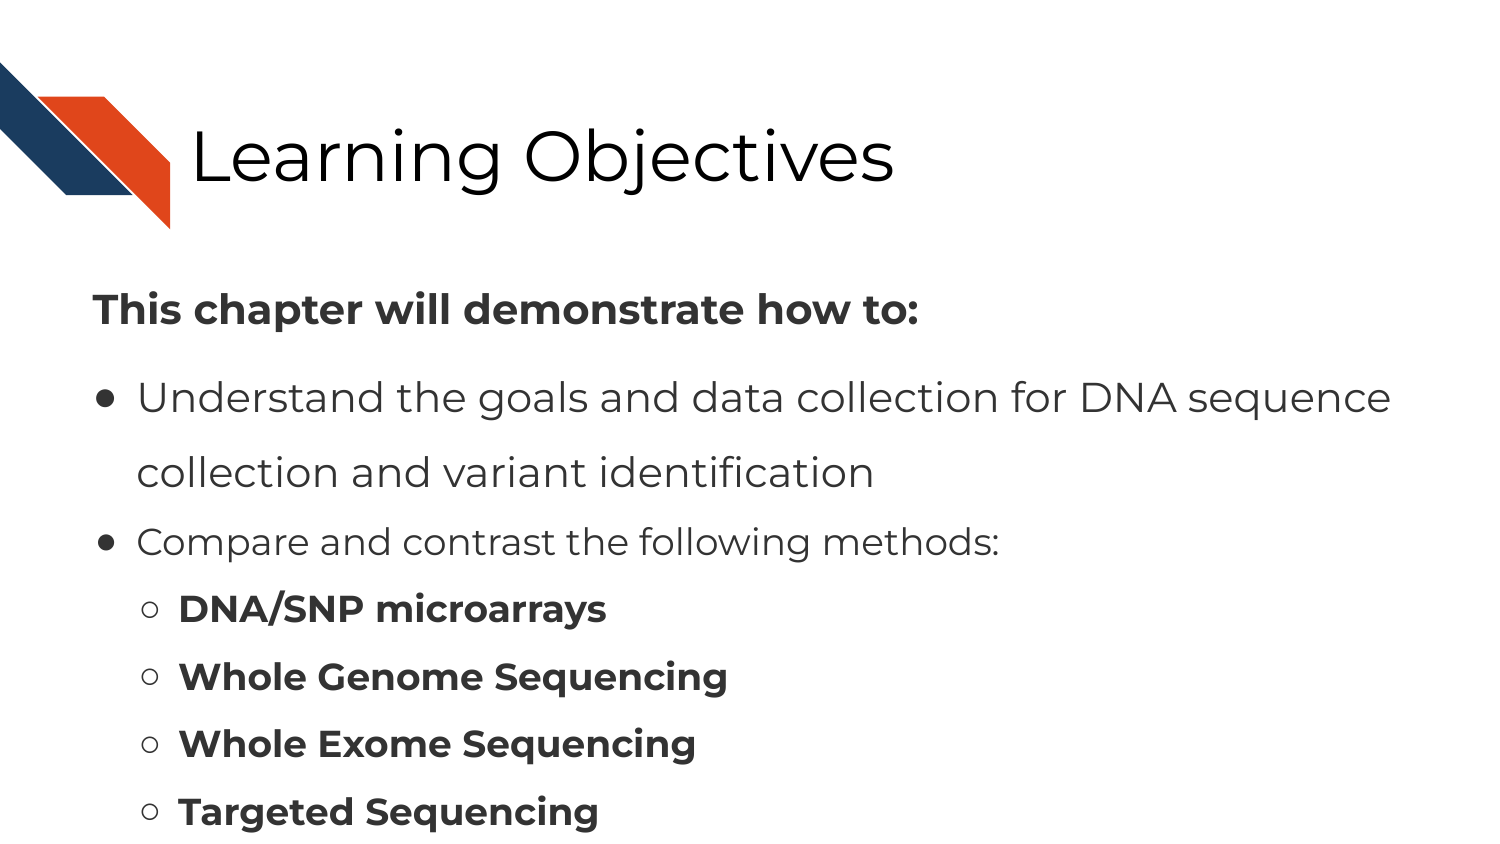

# Learning Objectives
This chapter will demonstrate how to:
Understand the goals and data collection for DNA sequence collection and variant identification
Compare and contrast the following methods:
DNA/SNP microarrays
Whole Genome Sequencing
Whole Exome Sequencing
Targeted Sequencing